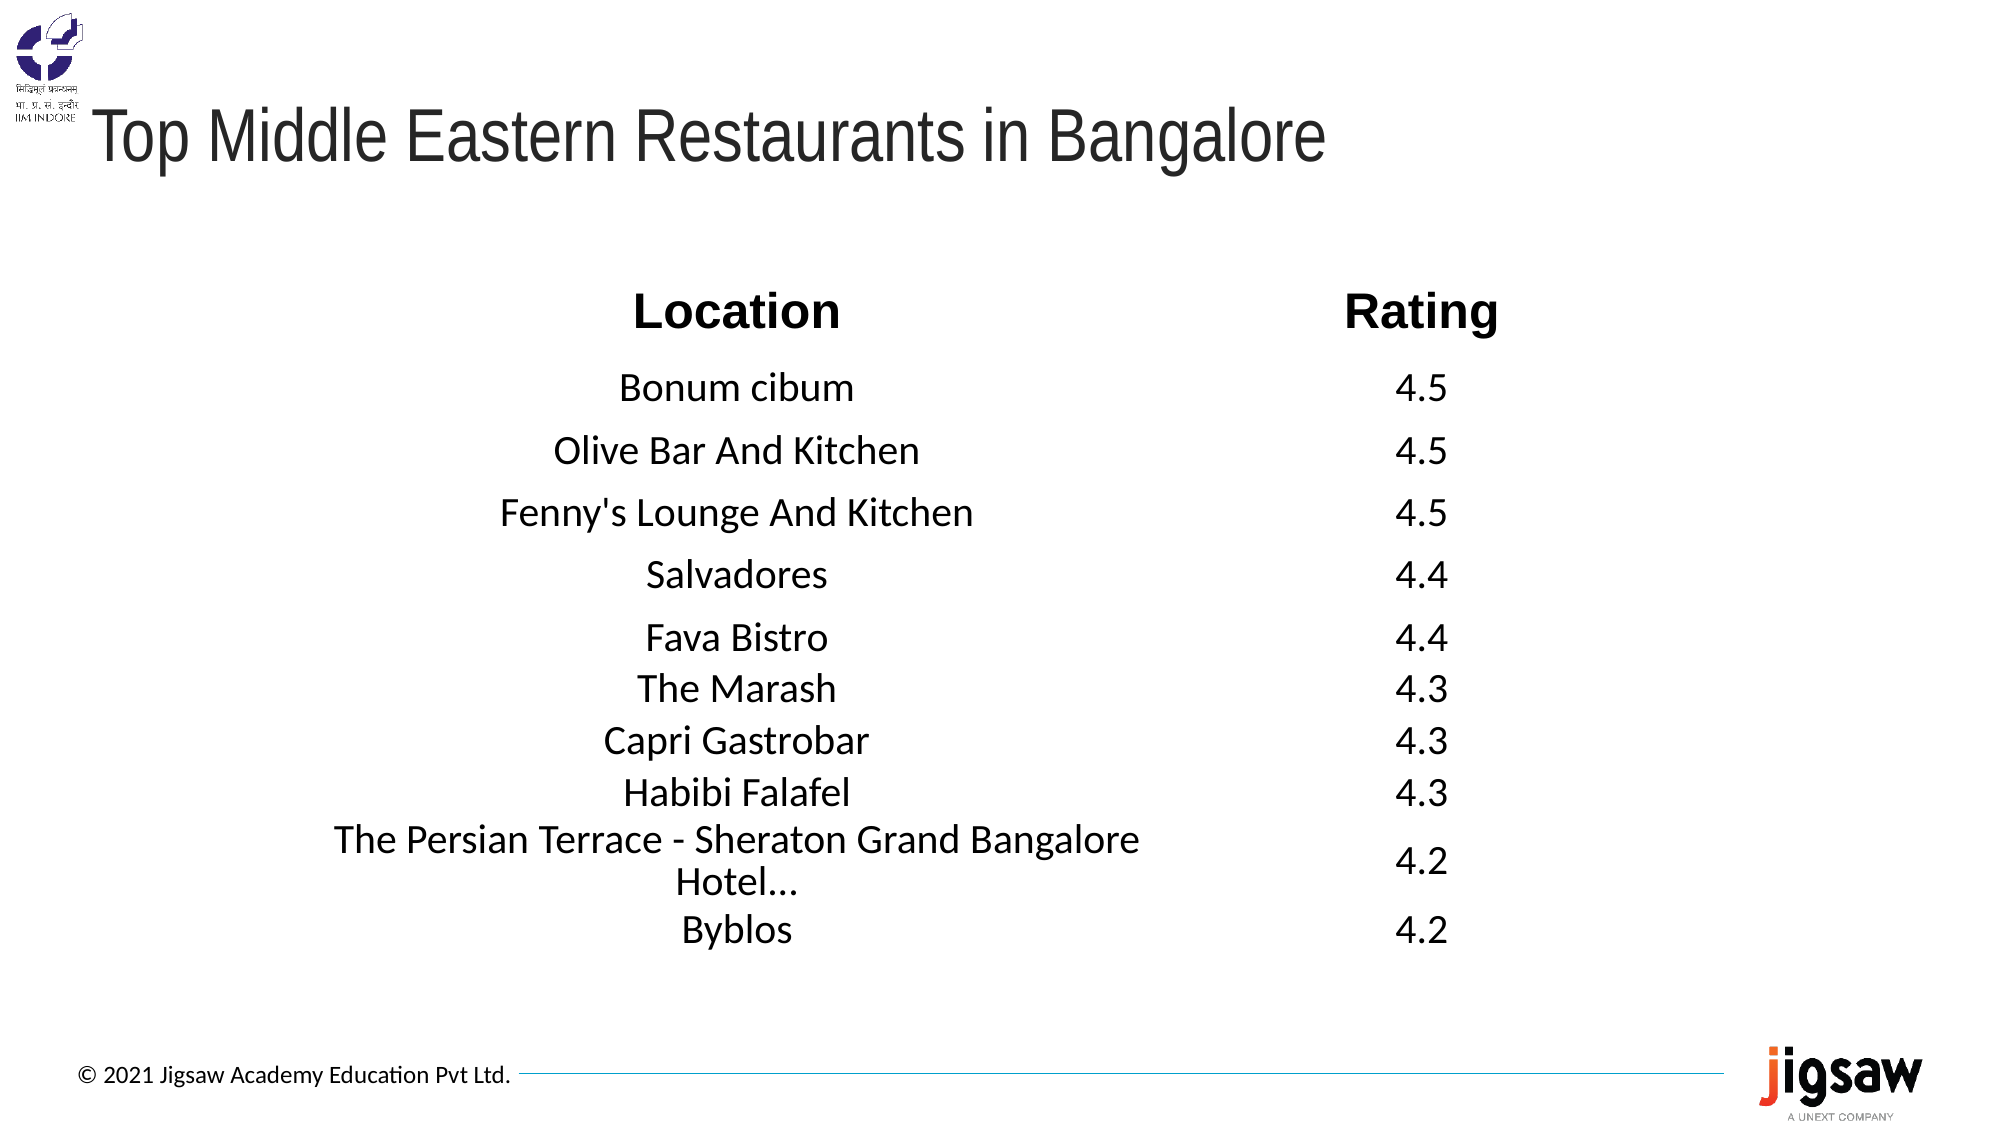

# Top Middle Eastern Restaurants in Bangalore
| Location | Rating |
| --- | --- |
| Bonum cibum | 4.5 |
| Olive Bar And Kitchen | 4.5 |
| Fenny's Lounge And Kitchen | 4.5 |
| Salvadores | 4.4 |
| Fava Bistro | 4.4 |
| The Marash | 4.3 |
| Capri Gastrobar | 4.3 |
| Habibi Falafel | 4.3 |
| The Persian Terrace - Sheraton Grand Bangalore Hotel... | 4.2 |
| Byblos | 4.2 |